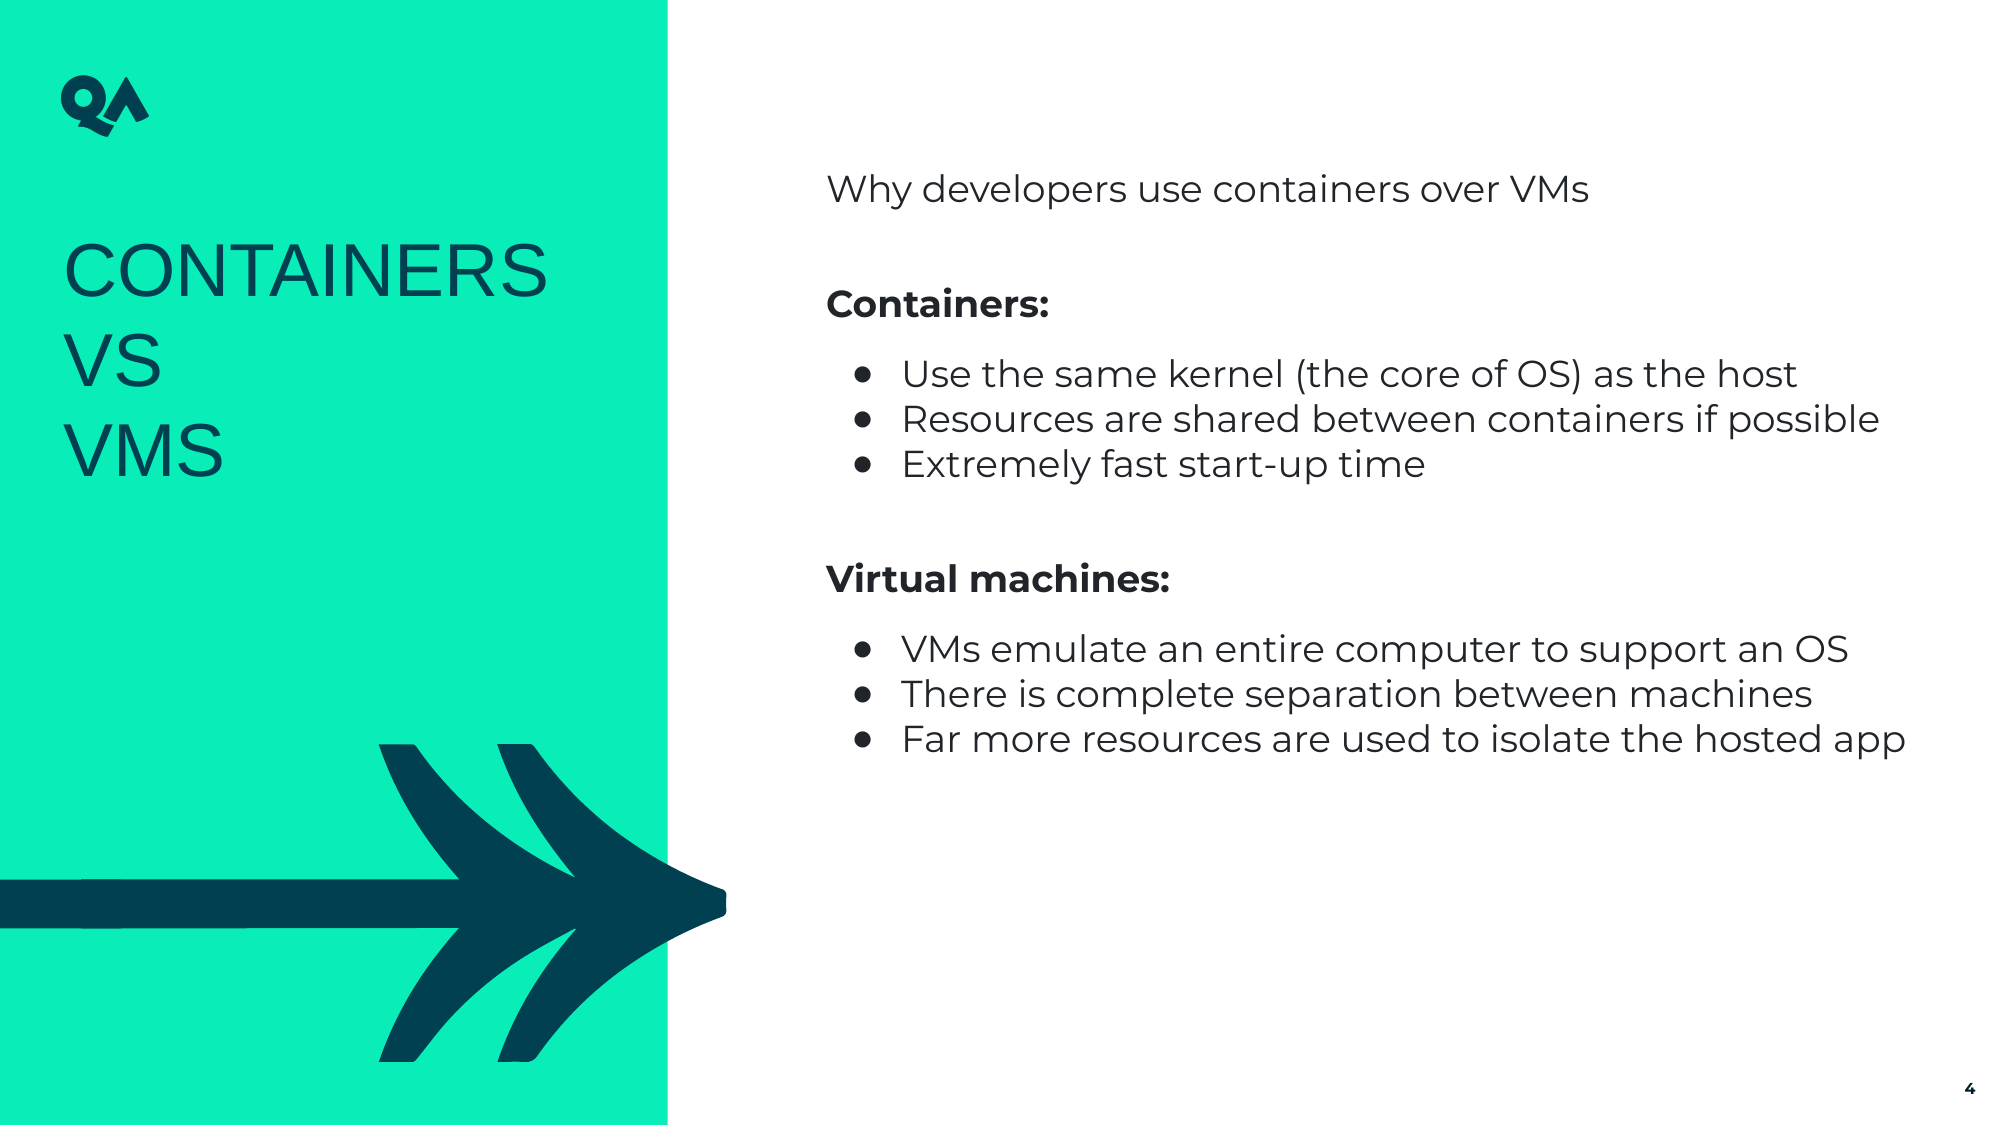

Why developers use containers over VMs
Containers:
Use the same kernel (the core of OS) as the host
Resources are shared between containers if possible
Extremely fast start-up time

Virtual machines:
VMs emulate an entire computer to support an OS
There is complete separation between machines
Far more resources are used to isolate the hosted app

Containers
Vs
vms
4